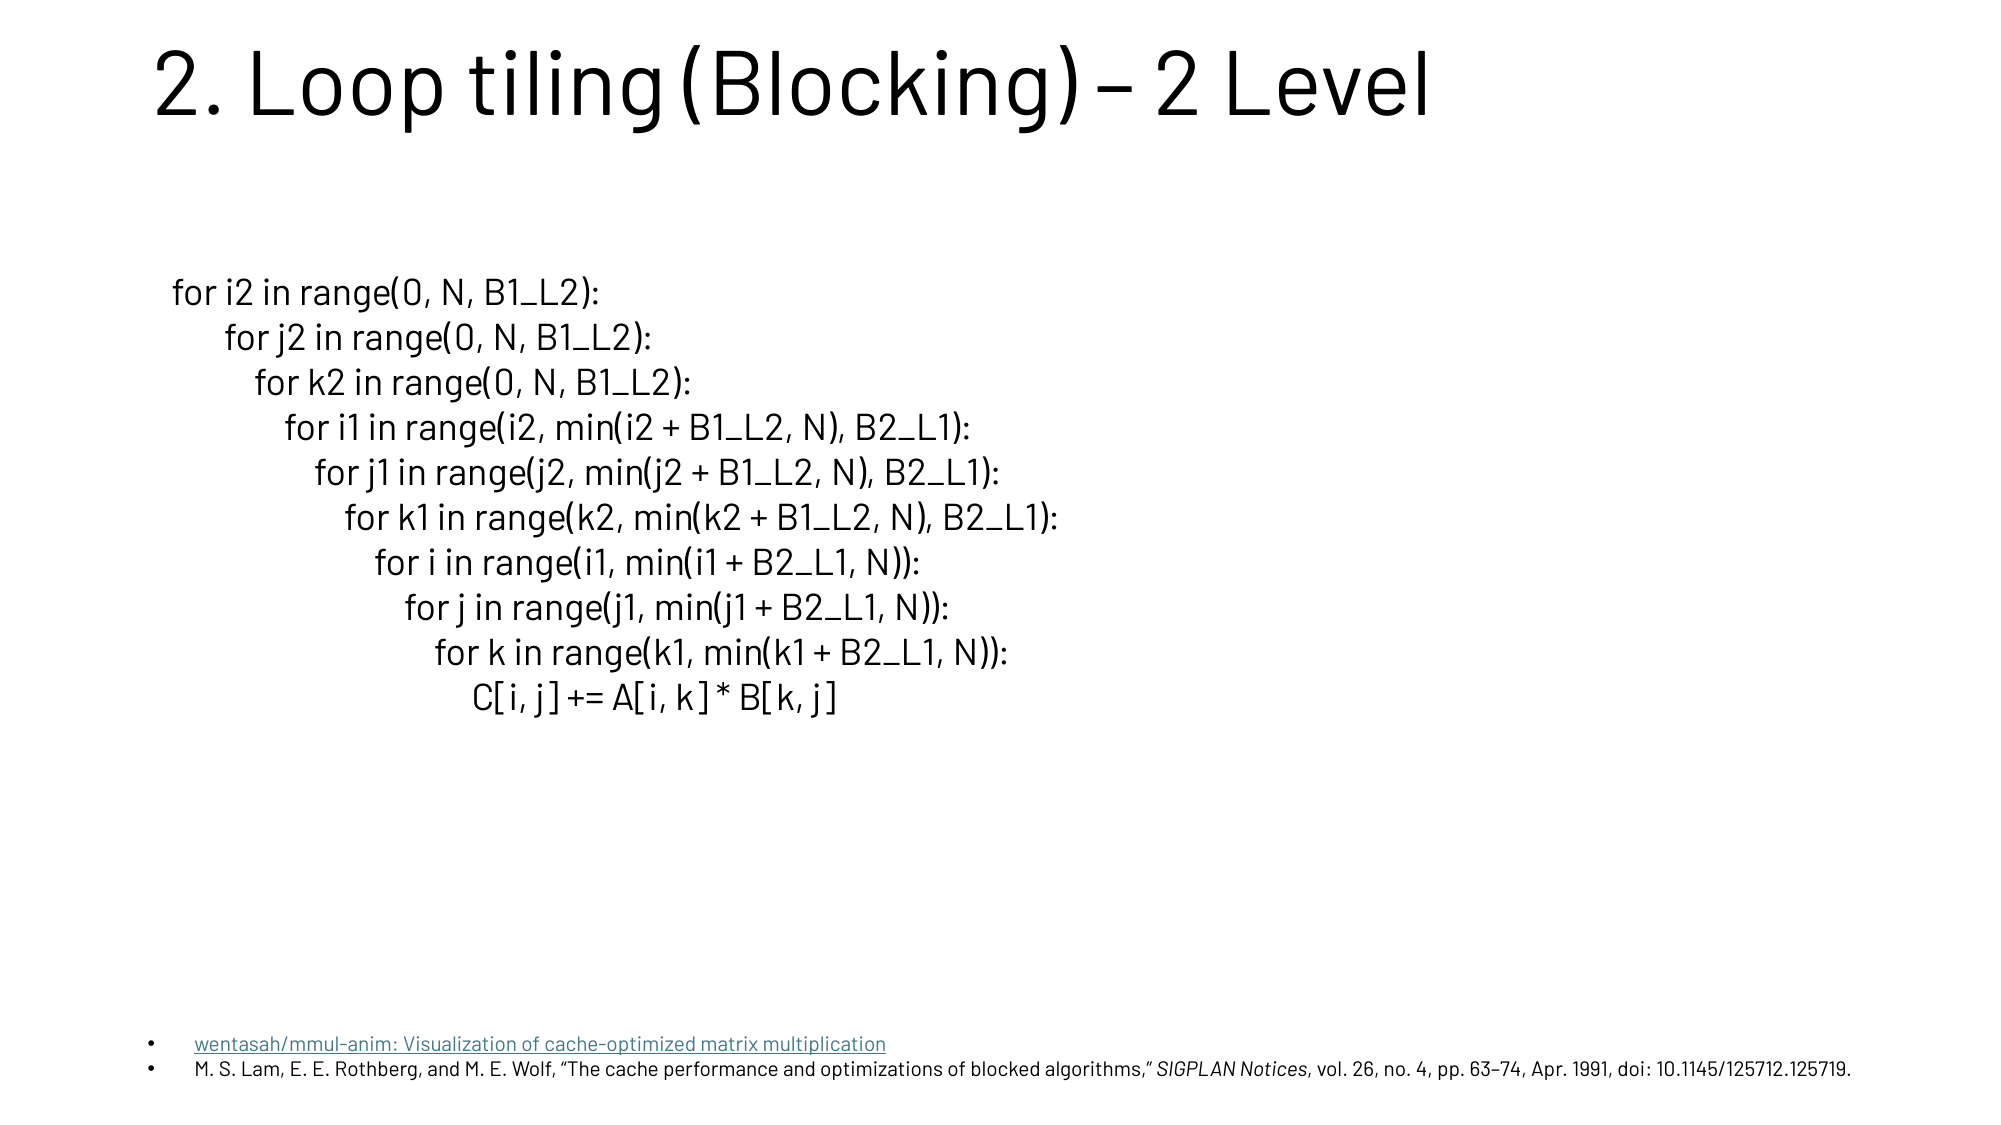

# 2. Loop tiling (Blocking) – 2 Level
 for i2 in range(0, N, B1_L2):
        for j2 in range(0, N, B1_L2):
            for k2 in range(0, N, B1_L2):
                for i1 in range(i2, min(i2 + B1_L2, N), B2_L1):
                    for j1 in range(j2, min(j2 + B1_L2, N), B2_L1):
                        for k1 in range(k2, min(k2 + B1_L2, N), B2_L1):
                            for i in range(i1, min(i1 + B2_L1, N)):
                                for j in range(j1, min(j1 + B2_L1, N)):
                                    for k in range(k1, min(k1 + B2_L1, N)):
		 C[i, j] += A[i, k] * B[k, j]
wentasah/mmul-anim: Visualization of cache-optimized matrix multiplication
M. S. Lam, E. E. Rothberg, and M. E. Wolf, “The cache performance and optimizations of blocked algorithms,” SIGPLAN Notices, vol. 26, no. 4, pp. 63–74, Apr. 1991, doi: 10.1145/125712.125719.